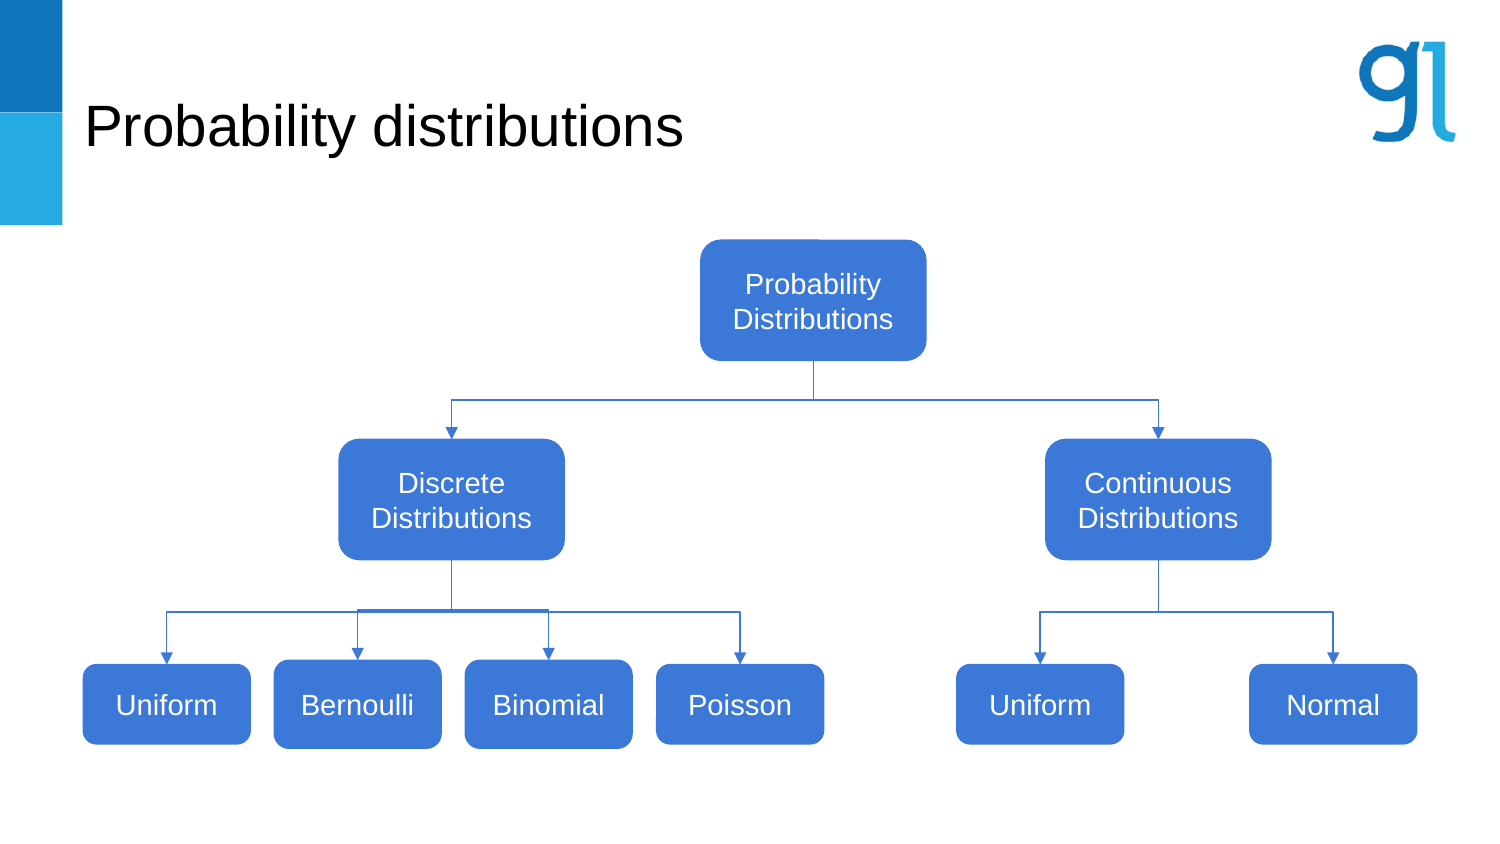

# Probability distributions
Probability Distributions
Discrete Distributions
Continuous Distributions
Bernoulli
Binomial
Uniform
Poisson
Uniform
Normal